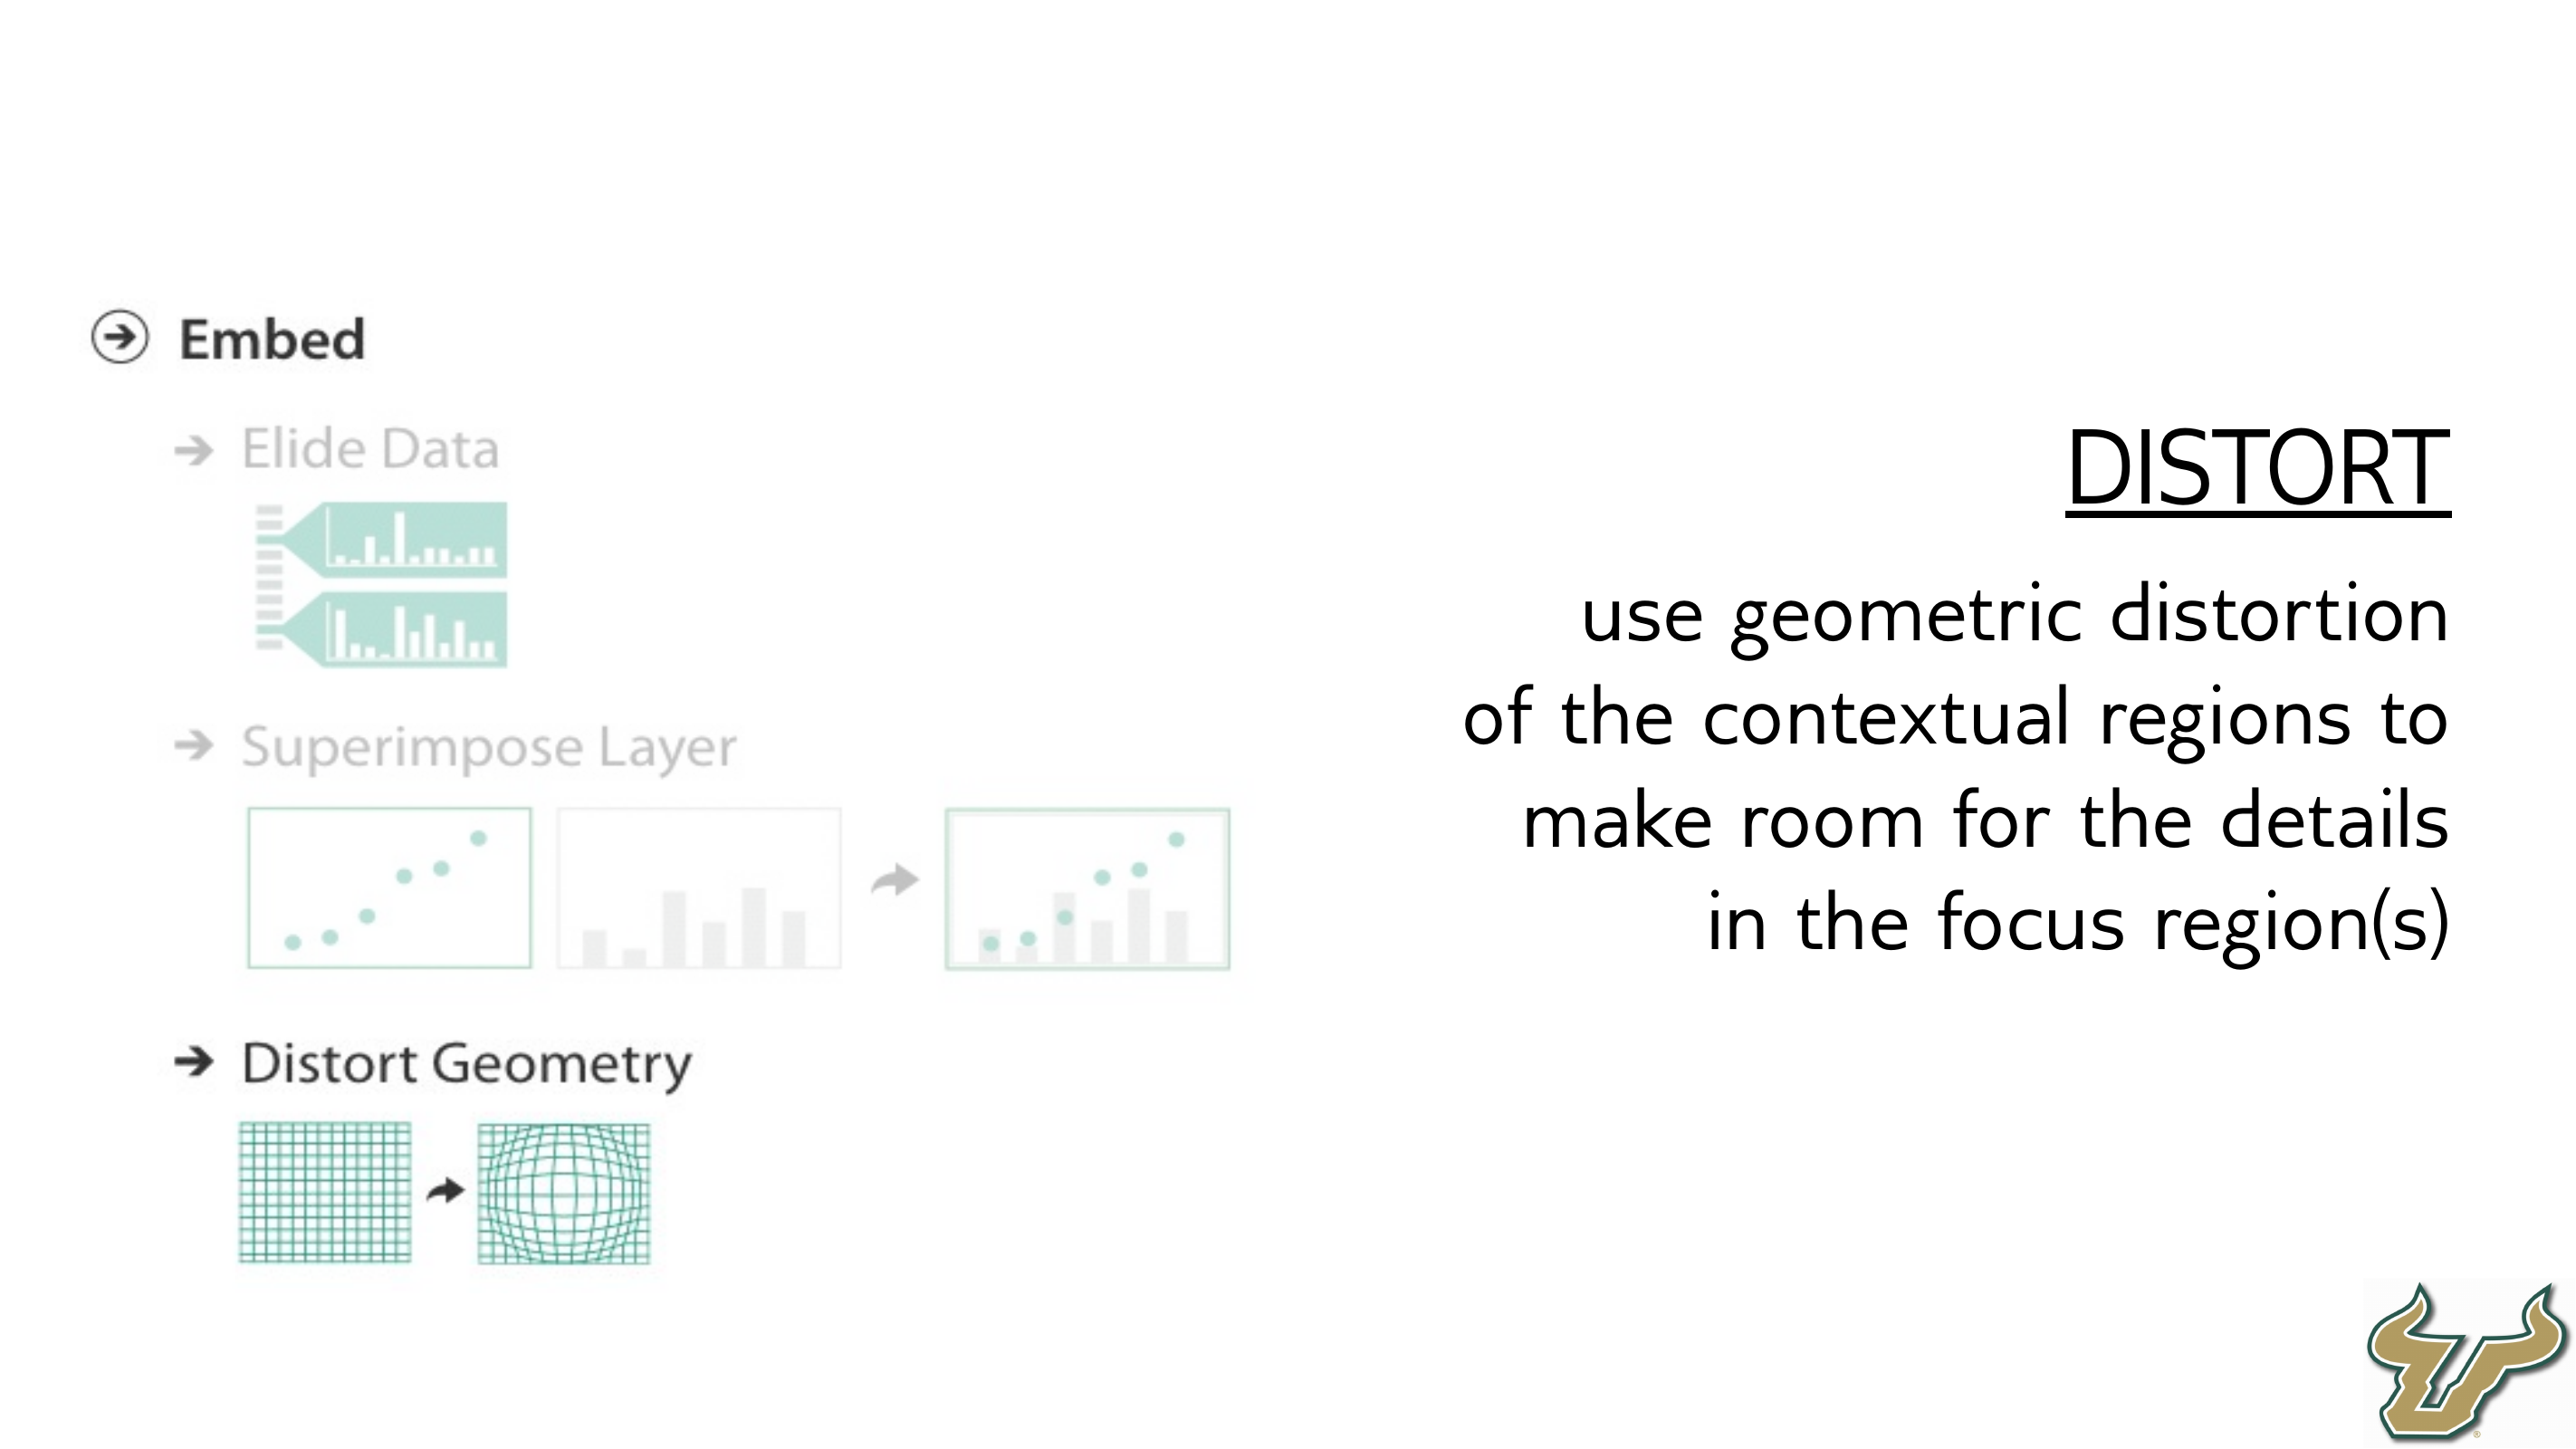

distort
use geometric distortion of the contextual regions to make room for the details in the focus region(s)